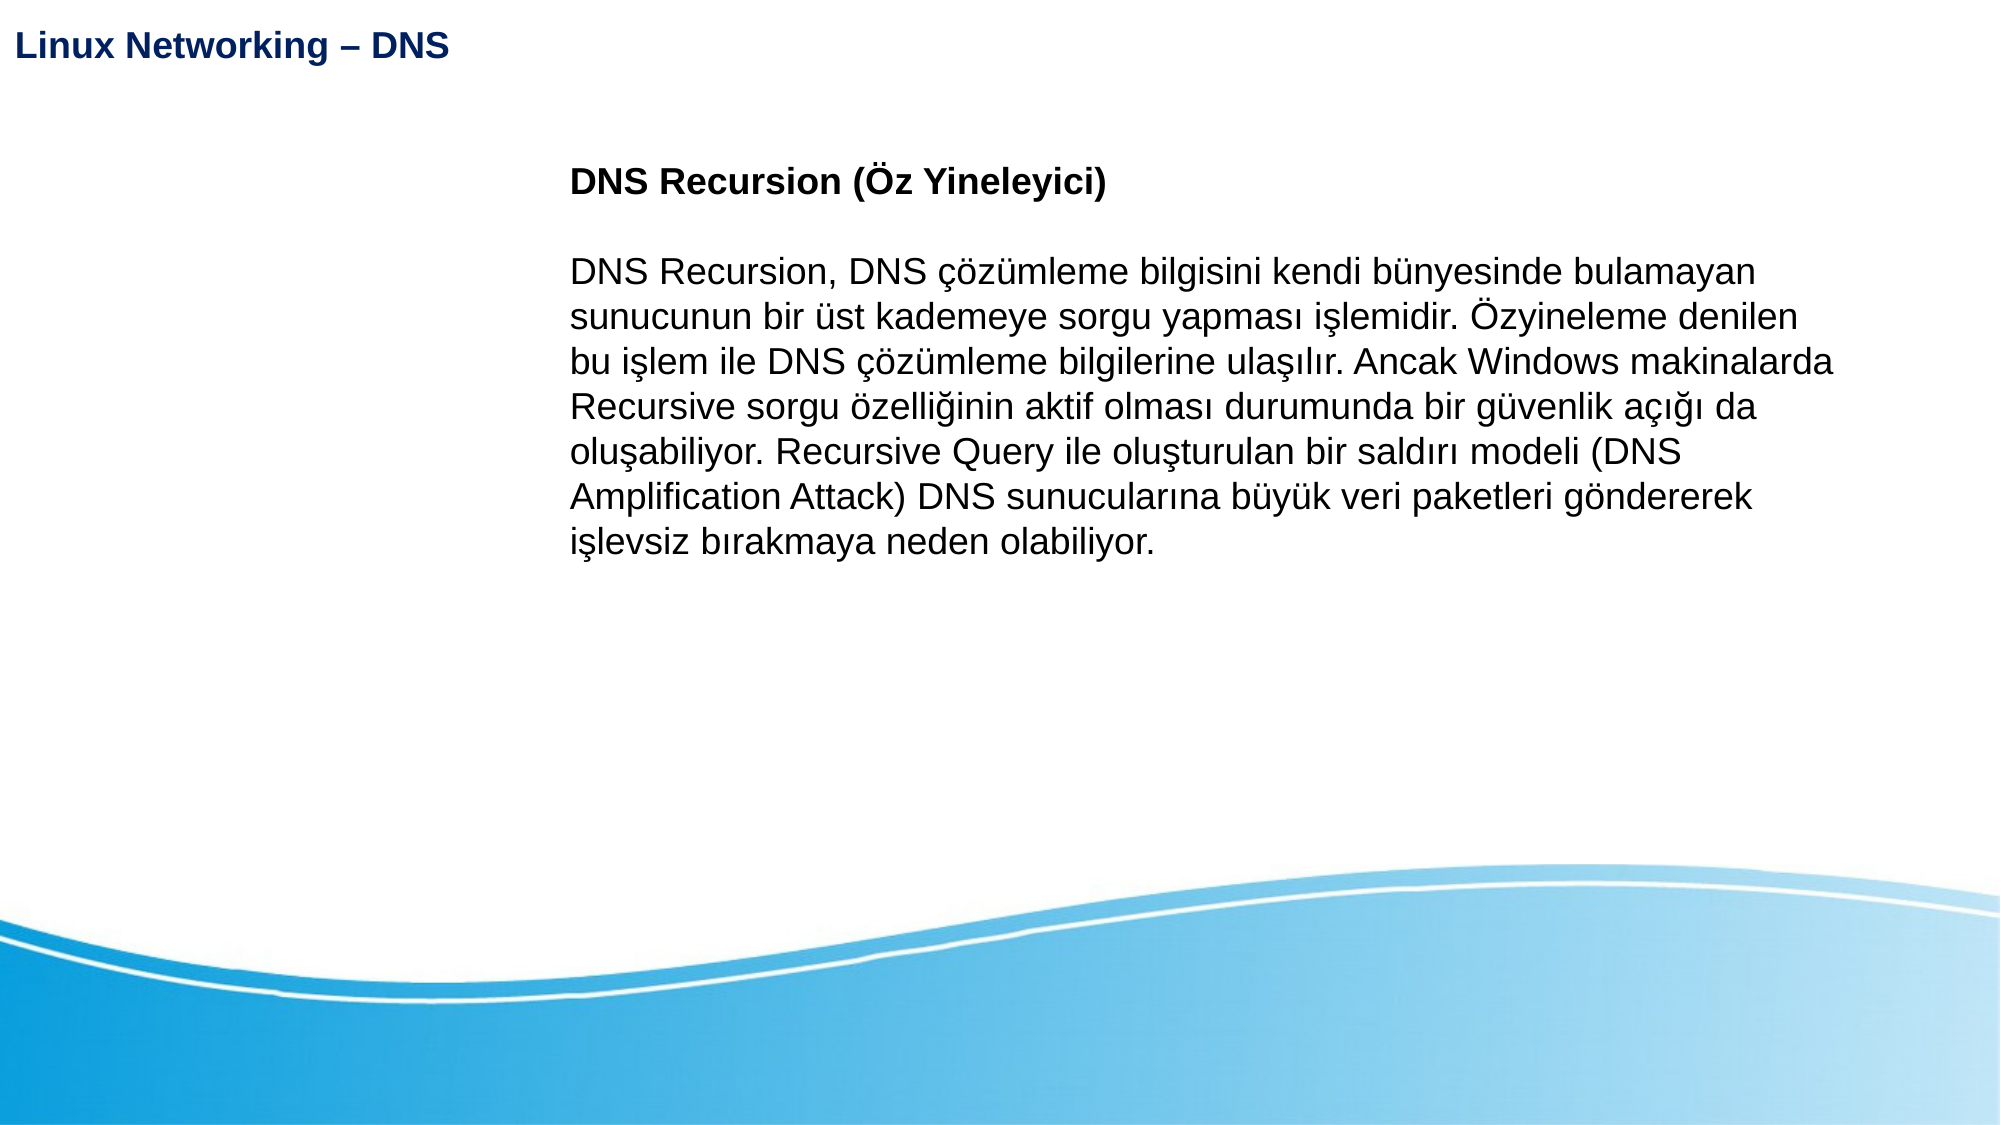

Linux Networking – DNS
DNS Recursion (Öz Yineleyici)

DNS Recursion, DNS çözümleme bilgisini kendi bünyesinde bulamayan sunucunun bir üst kademeye sorgu yapması işlemidir. Özyineleme denilen bu işlem ile DNS çözümleme bilgilerine ulaşılır. Ancak Windows makinalarda Recursive sorgu özelliğinin aktif olması durumunda bir güvenlik açığı da oluşabiliyor. Recursive Query ile oluşturulan bir saldırı modeli (DNS Amplification Attack) DNS sunucularına büyük veri paketleri göndererek işlevsiz bırakmaya neden olabiliyor.